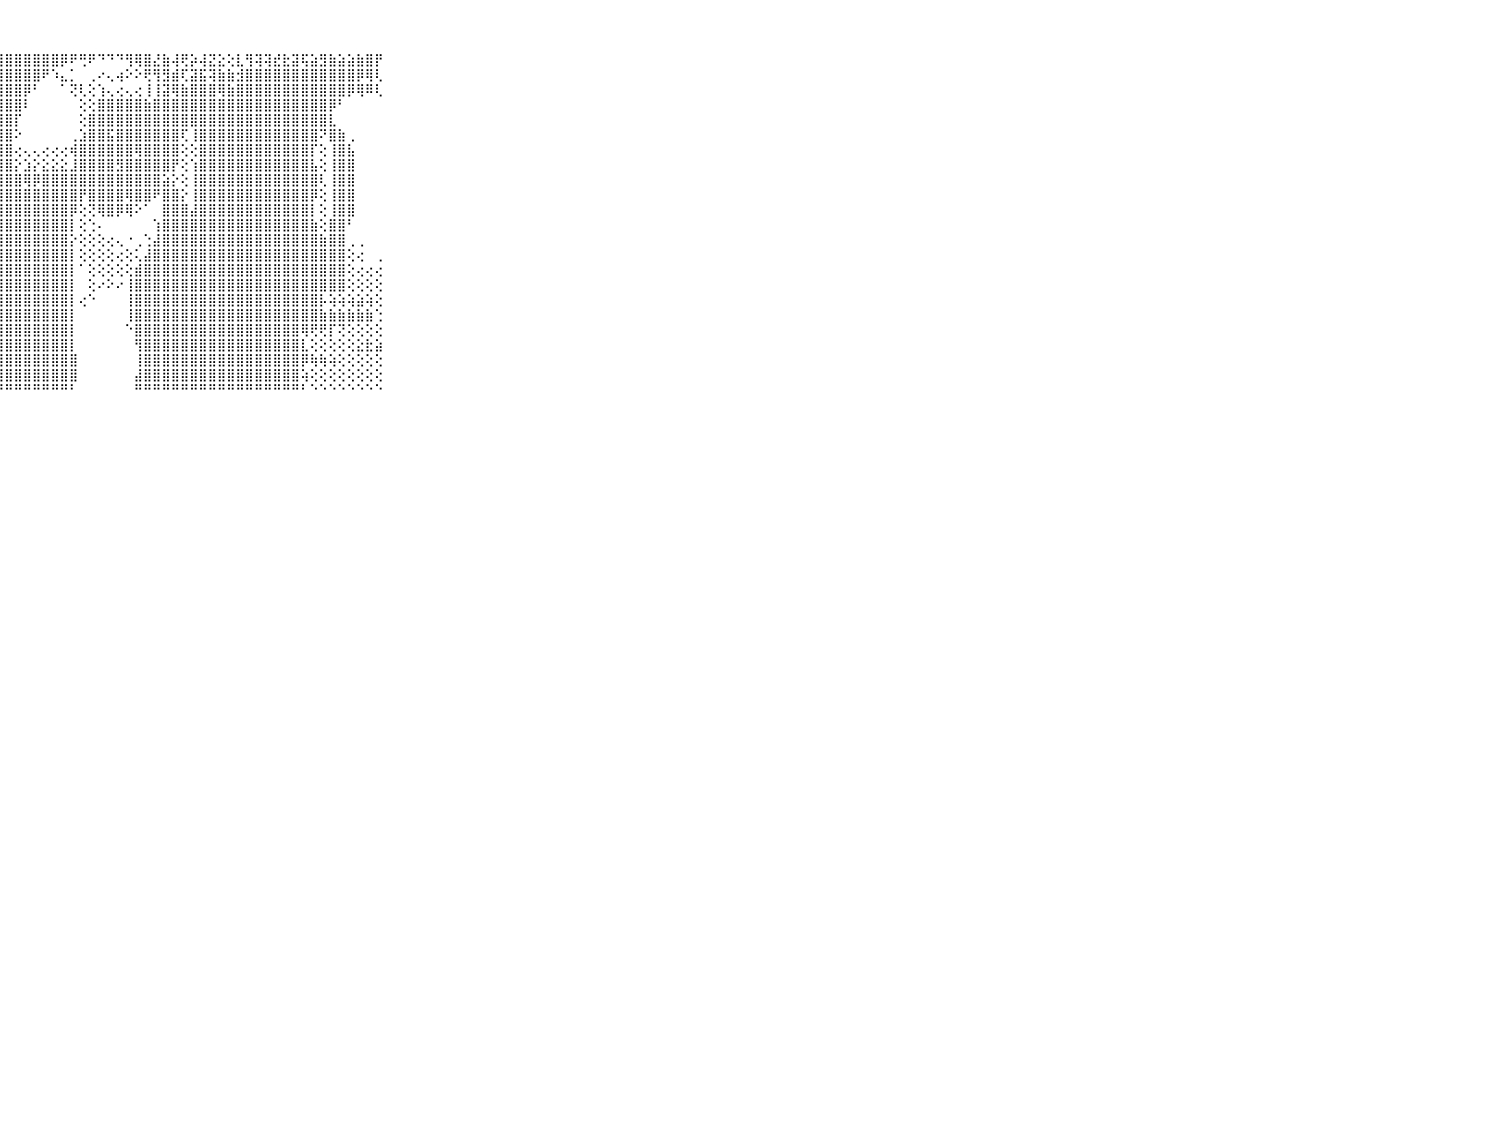

⠀⠀⠀⠀⠀⠀⠀⠀⠀⠀⠀⣿⣿⣿⣿⣿⣿⣿⣿⣿⣿⣿⣿⣿⣿⣿⣿⣿⣿⣿⣿⣿⣿⣿⡿⠟⢛⠟⠙⠙⠙⢻⢿⣿⣜⣷⢼⢟⡵⢼⣝⣕⢕⣇⢻⢽⢽⣞⣗⣽⢯⣵⣻⣷⣵⣵⣷⣿⡟⠀⠀⠀⠀⠀⠀⠀⠀⠀⠀⠀⠀
⠀⠀⠀⠀⠀⠀⠀⠀⠀⠀⠀⣿⣿⣿⣿⣿⣿⣿⣿⣿⣿⣿⣿⣿⣿⣿⣿⣿⣿⣿⣿⣿⠟⠱⣄⡁⠀⢀⠔⢄⢴⠕⠕⢟⢻⣻⣾⢏⣽⣯⢽⣷⣷⣺⣿⣿⣿⣿⣿⣿⣿⣿⣿⣿⣿⣿⡿⢿⢇⠀⠀⠀⠀⠀⠀⠀⠀⠀⠀⠀⠀
⠀⠀⠀⠀⠀⠀⠀⠀⠀⠀⠀⣿⣿⣿⣿⣿⣿⣿⣿⣿⣿⣿⣿⣿⣿⣿⣿⣿⣿⣿⡿⠃⠀⠀⠁⢝⢇⢕⢱⢄⢔⢄⢔⢸⢸⣽⢿⣷⣿⣿⣿⢿⣷⣿⣿⣿⣿⣿⣿⣿⣿⣿⣿⣿⣿⡿⢿⠿⢇⠀⠀⠀⠀⠀⠀⠀⠀⠀⠀⠀⠀
⠀⠀⠀⠀⠀⠀⠀⠀⠀⠀⠀⣿⣿⣿⣿⣿⣿⣿⣿⣿⣿⣿⣿⣿⣿⣿⣿⣿⣿⣿⠇⠀⠀⠀⠀⠀⢕⢕⣿⣿⣿⣿⣿⣷⣿⣿⣿⣿⣿⣿⣿⣿⣿⣿⣿⣿⣿⣿⣿⣿⣿⣿⣿⡿⠃⠀⠀⠀⠀⠀⠀⠀⠀⠀⠀⠀⠀⠀⠀⠀⠀
⠀⠀⠀⠀⠀⠀⠀⠀⠀⠀⠀⣿⣿⣿⣿⣿⣿⣿⣿⣿⣿⣿⣿⣿⣿⣿⣿⣿⣿⡏⠀⠀⠀⠀⠀⠀⢕⣿⣿⣿⣿⣿⣿⣿⣿⣿⣿⣿⣿⣿⣿⣿⣿⣿⣿⣿⣿⣿⣿⣿⣿⣿⣿⣇⠀⠀⠀⠀⠀⠀⠀⠀⠀⠀⠀⠀⠀⠀⠀⠀⠀
⠀⠀⠀⠀⠀⠀⠀⠀⠀⠀⠀⣿⣿⣿⣿⣿⣿⣿⣿⣿⣿⣿⣿⣿⣿⣿⣿⣿⣿⠕⠀⠀⠀⠀⠀⢀⣱⣿⣿⣯⣿⣿⣿⣿⣿⣿⣿⢏⢸⣿⣿⣿⣿⣿⣿⣿⣿⣿⣿⣿⣿⣿⠝⣿⣷⢀⠀⠀⠀⠀⠀⠀⠀⠀⠀⠀⠀⠀⠀⠀⠀
⠀⠀⠀⠀⠀⠀⠀⠀⠀⠀⠀⣿⣿⣿⣿⣿⣿⣿⣿⣿⣿⣿⣿⣿⣿⣿⣿⣿⣿⢔⢄⢄⢔⢔⢔⢾⣿⣿⣿⣿⣿⣿⢿⣿⣿⣿⣿⢕⢕⣿⣿⣿⣿⣿⣿⣿⣿⣿⣿⣿⣿⡏⢕⢸⣿⣧⠀⠀⠀⠀⠀⠀⠀⠀⠀⠀⠀⠀⠀⠀⠀
⠀⠀⠀⠀⠀⠀⠀⠀⠀⠀⠀⣿⣿⣿⣿⣿⣿⣿⣿⣿⣿⣿⣿⣿⣿⣿⣿⣿⣿⡕⣱⡕⣕⣕⣕⣸⣿⣿⣿⣿⣻⣿⣿⣿⣿⣿⡟⢕⢱⣿⣿⣿⣿⣿⣿⣿⣿⣿⣿⣿⣿⣧⢕⢸⣿⣿⠀⠀⠀⠀⠀⠀⠀⠀⠀⠀⠀⠀⠀⠀⠀
⠀⠀⠀⠀⠀⠀⠀⠀⠀⠀⠀⣿⣿⣿⣿⣿⣿⣿⣿⣿⣿⣿⣿⣿⣿⣿⣿⣿⣿⣿⢿⡿⣿⣿⣿⣿⣿⣿⣿⣿⣿⣿⣿⣿⣿⣵⡕⢕⢸⣿⣿⣿⣿⣿⣿⣿⣿⣿⣿⣿⣿⣿⢇⢸⣿⣿⠀⠀⠀⠀⠀⠀⠀⠀⠀⠀⠀⠀⠀⠀⠀
⠀⠀⠀⠀⠀⠀⠀⠀⠀⠀⠀⣿⣿⣿⣿⣿⣿⣿⣿⣿⣿⣿⣿⣿⣿⣿⣿⣿⣿⣿⣿⣿⣿⣿⣿⣿⡟⣿⣿⣿⣿⢿⣿⣿⠟⣿⣿⡕⢸⣿⣿⣿⣿⣿⣿⣿⣿⣿⣿⣿⣿⡿⢕⢸⣿⣿⠀⠀⠀⠀⠀⠀⠀⠀⠀⠀⠀⠀⠀⠀⠀
⠀⠀⠀⠀⠀⠀⠀⠀⠀⠀⠀⣿⣿⣿⢿⣿⣿⣿⣿⣿⣿⣿⣿⣿⣿⣿⣿⣿⣿⣿⣿⣿⣿⣿⣿⡿⢕⢝⢿⣿⡿⢿⠕⠁⠀⣿⣿⣿⣼⣿⣿⣿⣿⣿⣿⣿⣿⣿⣿⣿⣿⡇⢕⢸⣿⣿⠀⠀⠀⠀⠀⠀⠀⠀⠀⠀⠀⠀⠀⠀⠀
⠀⠀⠀⠀⠀⠀⠀⠀⠀⠀⠀⣿⣿⣿⣿⣿⣿⣿⣿⣿⣿⣿⣿⣿⣿⣿⣿⣿⣿⣿⣿⣿⣿⣿⣿⡇⢕⢑⠄⠀⠀⠀⠀⠀⢱⣿⣿⣿⣿⣿⣿⣿⣿⣿⣿⣿⣿⣿⣿⣿⣿⣷⢕⣿⣿⠃⠀⠀⠀⠀⠀⠀⠀⠀⠀⠀⠀⠀⠀⠀⠀
⠀⠀⠀⠀⠀⠀⠀⠀⠀⠀⠀⣿⣿⣿⣿⣟⣿⣿⣿⣿⣿⣿⣿⣿⣿⣿⣿⣿⣿⣿⣿⣿⣿⣿⣿⡕⢕⢕⢕⢔⢄⠐⢀⢑⣼⣿⣿⣿⣿⣿⣿⣿⣿⣿⣿⣿⣿⣿⣿⣿⣿⣿⣷⣿⣿⢀⢀⠀⠀⠀⠀⠀⠀⠀⠀⠀⠀⠀⠀⠀⠀
⠀⠀⠀⠀⠀⠀⠀⠀⠀⠀⠀⣿⣿⣿⣿⣿⣿⣿⣿⣿⣿⣿⣿⣿⣿⣿⣿⣿⣿⣿⣿⣿⣿⣿⣿⡇⢕⢕⢕⢕⢔⢕⢅⣼⣿⣿⣿⣿⣿⣿⣿⣿⣿⣿⣿⣿⣿⣿⣿⣿⣿⣿⣿⣿⣿⢕⢔⠀⢀⠀⠀⠀⠀⠀⠀⠀⠀⠀⠀⠀⠀
⠀⠀⠀⠀⠀⠀⠀⠀⠀⠀⠀⣿⣿⣿⣿⣿⣿⣿⣿⣿⣿⣿⣿⣿⣿⣿⣿⣿⣿⣿⣿⣿⣿⣿⣿⡇⠁⢕⢕⢕⢕⢕⣾⣿⣿⣿⣿⣿⣿⣿⣿⣿⣿⣿⣿⣿⣿⣿⣿⣿⣿⣿⣿⣿⣿⢕⢔⢔⢔⠀⠀⠀⠀⠀⠀⠀⠀⠀⠀⠀⠀
⠀⠀⠀⠀⠀⠀⠀⠀⠀⠀⠀⣿⣿⣿⣿⣿⣿⣿⣿⣿⣿⣿⣿⣿⣿⣿⣿⣿⣿⣿⣿⣿⣿⣿⣿⡇⠀⢕⠔⠕⠔⢸⣿⣿⣿⣿⣿⣿⣿⣿⣿⣿⣿⣿⣿⣿⣿⣿⣿⣿⣿⣿⣿⣿⣿⢕⢕⢕⢕⠀⠀⠀⠀⠀⠀⠀⠀⠀⠀⠀⠀
⠀⠀⠀⠀⠀⠀⠀⠀⠀⠀⠀⣿⣿⣿⣿⣿⣿⣿⣿⣿⣿⣿⣿⣿⣿⣿⣿⣿⣿⣿⣿⣿⣿⣿⣿⡇⢔⠑⠀⠀⠀⢸⣿⣿⣿⣿⣿⣿⣿⣿⣿⣿⣿⣿⣿⣿⣿⣿⣿⣿⣿⣿⡧⢵⢵⢵⣵⢵⢕⠀⠀⠀⠀⠀⠀⠀⠀⠀⠀⠀⠀
⠀⠀⠀⠀⠀⠀⠀⠀⠀⠀⠀⣿⣿⣿⣿⣿⣿⣿⣿⣿⣿⣿⣿⣿⣿⣿⣿⣿⣿⣿⣿⣿⣿⣿⣿⡇⠀⠀⠀⠀⠀⢸⣿⣿⣿⣿⣿⣿⣿⣿⣿⣿⣿⣿⣿⣿⣿⣿⣿⣿⣿⣿⣷⣷⣷⣷⣷⣷⢑⠀⠀⠀⠀⠀⠀⠀⠀⠀⠀⠀⠀
⠀⠀⠀⠀⠀⠀⠀⠀⠀⠀⠀⣿⣿⣿⣿⣿⣿⣿⣿⣿⣿⣿⣿⣿⣿⣿⣿⣿⣿⣿⣿⣿⣿⣿⣿⡇⠀⠀⠀⠀⠀⠑⣿⣿⣿⣿⣿⣿⣿⣿⣿⣿⣿⣿⣿⣿⣿⣿⣿⣿⢿⢟⢟⡏⢝⢕⢕⢕⢕⠀⠀⠀⠀⠀⠀⠀⠀⠀⠀⠀⠀
⠀⠀⠀⠀⠀⠀⠀⠀⠀⠀⠀⣿⣿⣿⣿⣿⣿⣿⣿⣿⣿⣿⣿⣿⣿⣿⣿⣿⣿⣿⣿⣿⣿⣿⣿⡇⠀⠀⠀⠀⠀⠀⢻⣿⣿⣿⣿⣿⣿⣿⣿⣿⣿⣿⣿⣿⣿⣿⣿⣿⣇⢕⢕⢕⢕⢕⣕⣗⣵⠀⠀⠀⠀⠀⠀⠀⠀⠀⠀⠀⠀
⠀⠀⠀⠀⠀⠀⠀⠀⠀⠀⠀⣿⣿⣿⣿⡿⢿⣿⣿⣿⣿⣿⣿⣿⣿⣿⣿⣿⣿⣿⣿⣿⣿⣿⣿⣿⠀⠀⠀⠀⠀⠀⢸⣿⣿⣿⣿⣿⣿⣿⣿⣿⣿⣿⣿⣿⣿⣿⣿⣿⡿⢷⢷⢵⢕⢕⢕⢕⢕⠀⠀⠀⠀⠀⠀⠀⠀⠀⠀⠀⠀
⠀⠀⠀⠀⠀⠀⠀⠀⠀⠀⠀⣿⣿⣿⣿⣿⣿⣿⣿⣿⣿⣿⣿⣿⣿⣿⣿⣿⣿⣿⣿⣿⣿⣿⣿⣿⠀⠀⠀⠀⠀⠀⣼⣿⣿⣿⣿⣿⣿⣿⣿⣿⣿⣿⣿⣿⣿⣿⣿⣿⢵⢕⢕⢕⢕⢕⢕⢕⢕⠀⠀⠀⠀⠀⠀⠀⠀⠀⠀⠀⠀
⠀⠀⠀⠀⠀⠀⠀⠀⠀⠀⠀⠛⠛⠛⠛⠛⠛⠛⠛⠛⠘⠛⠛⠛⠛⠛⠛⠛⠛⠛⠛⠛⠛⠛⠛⠃⠀⠀⠀⠀⠀⠀⠛⠛⠛⠛⠛⠛⠛⠛⠛⠛⠛⠛⠛⠛⠛⠛⠛⠛⠃⠑⠑⠑⠑⠑⠑⠑⠑⠀⠀⠀⠀⠀⠀⠀⠀⠀⠀⠀⠀